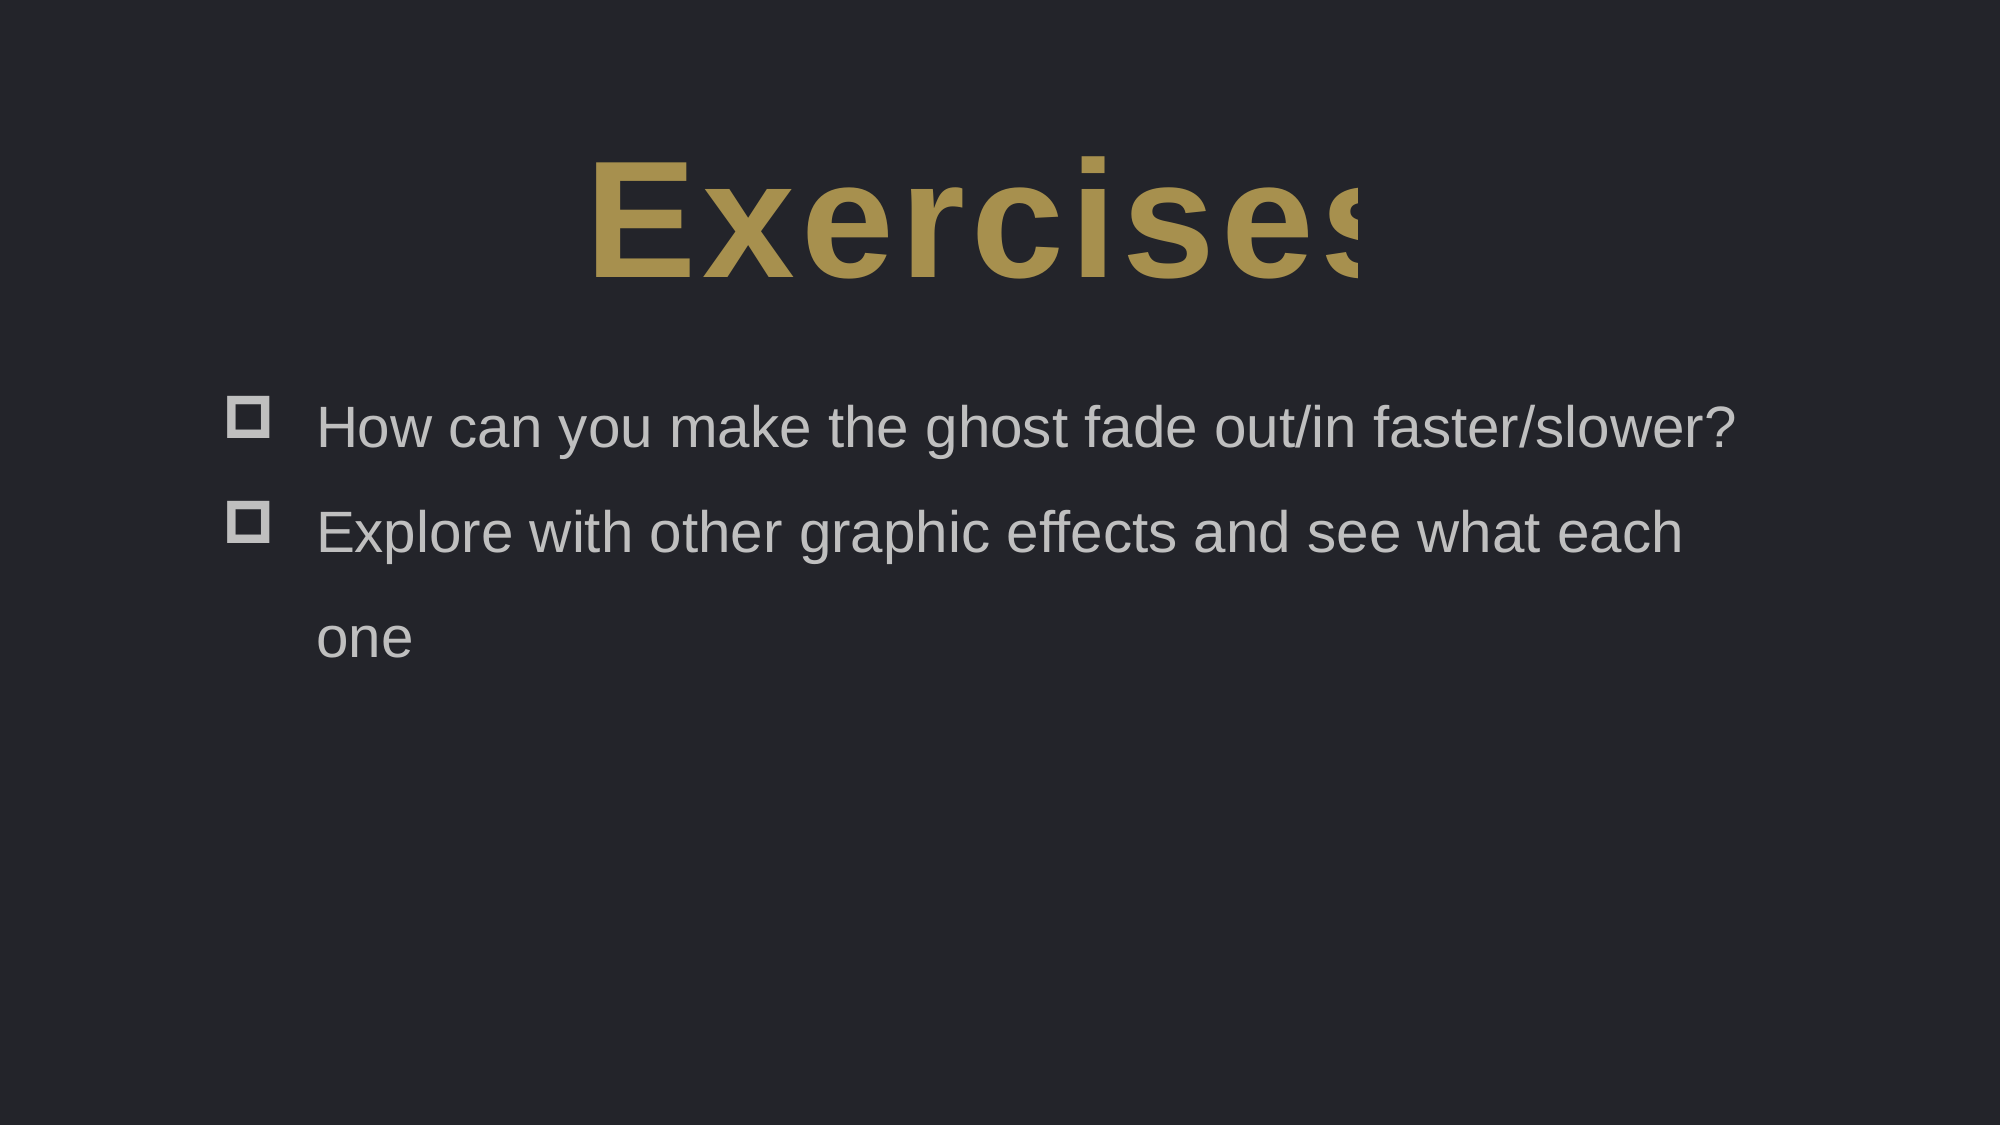

Exercises
How can you make the ghost fade out/in faster/slower?
Explore with other graphic effects and see what each one